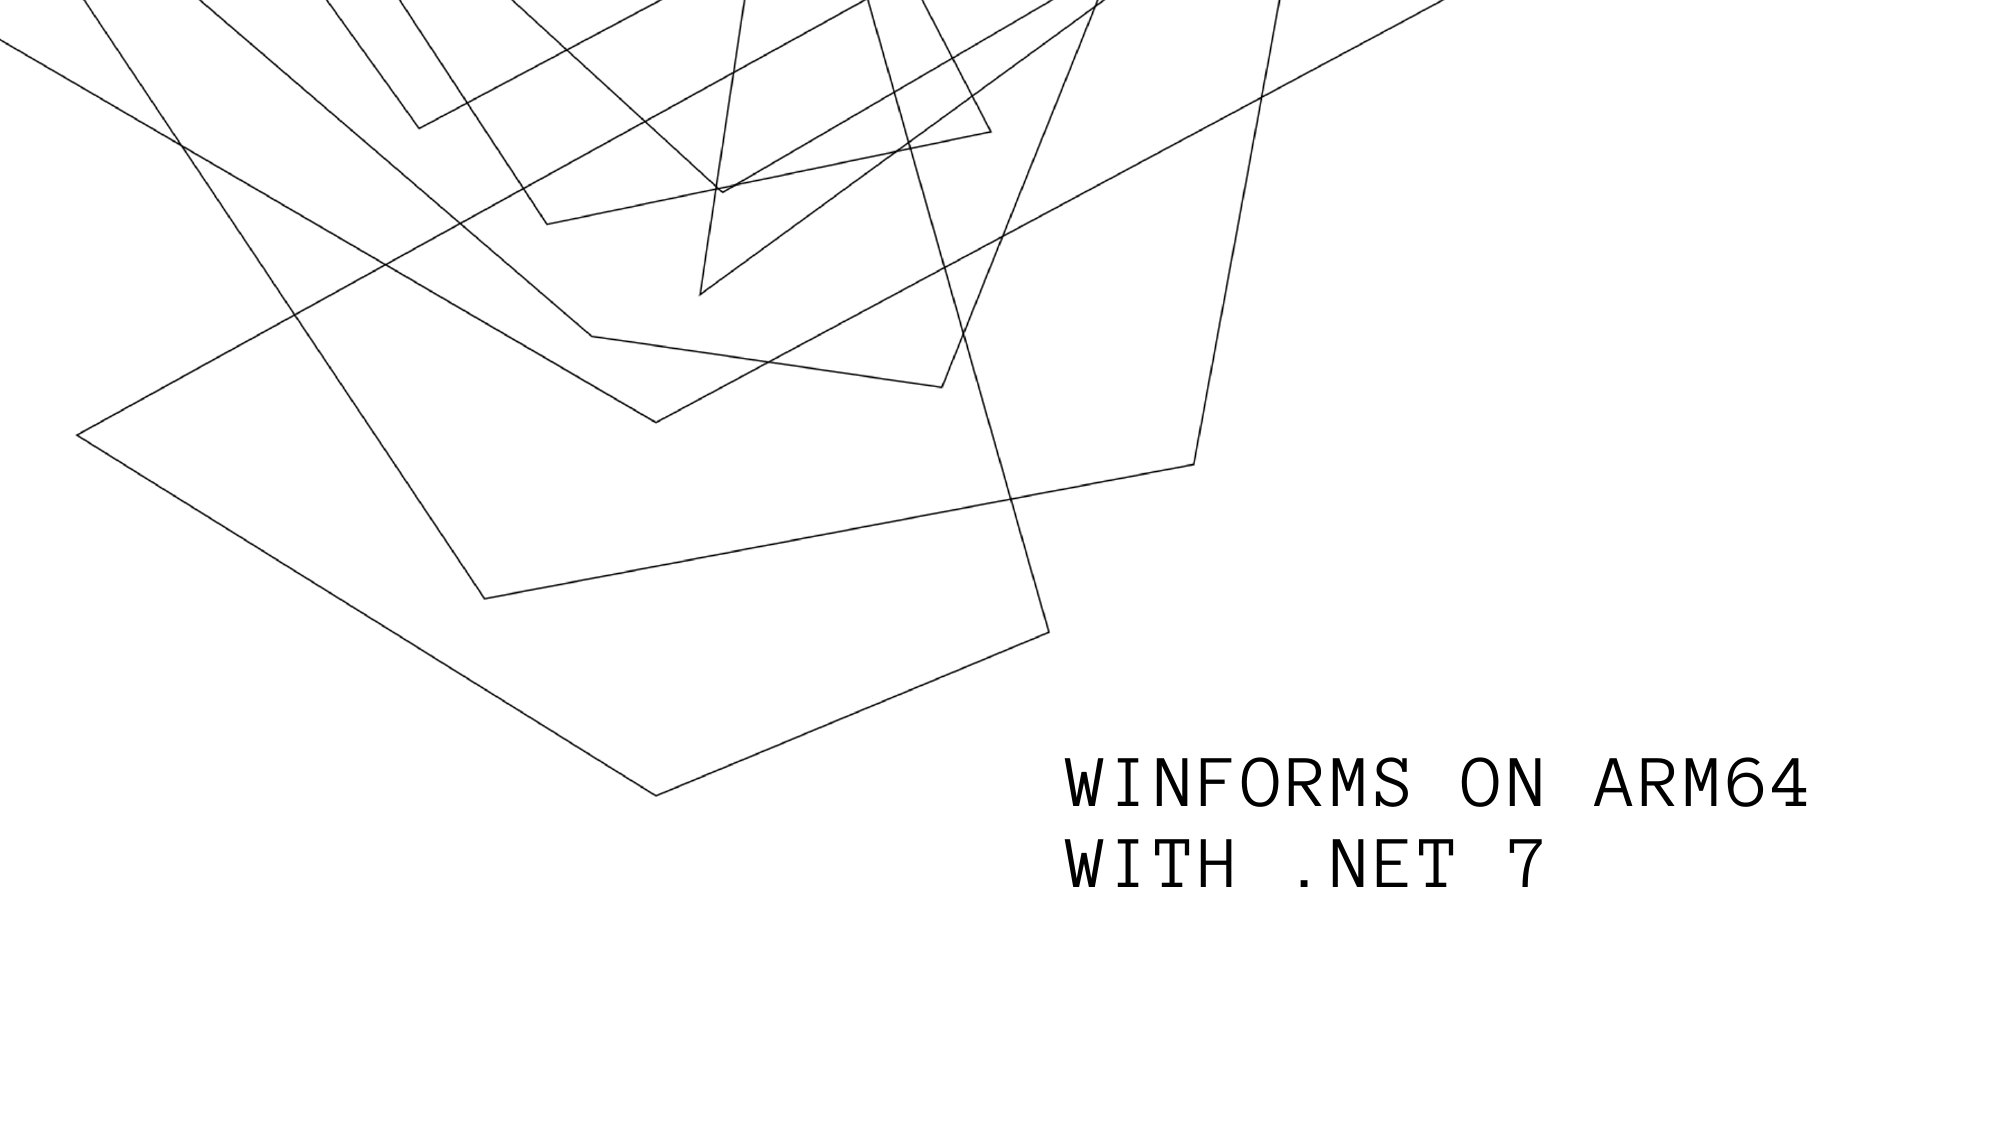

# WinForms on ARM64 with .NET 7